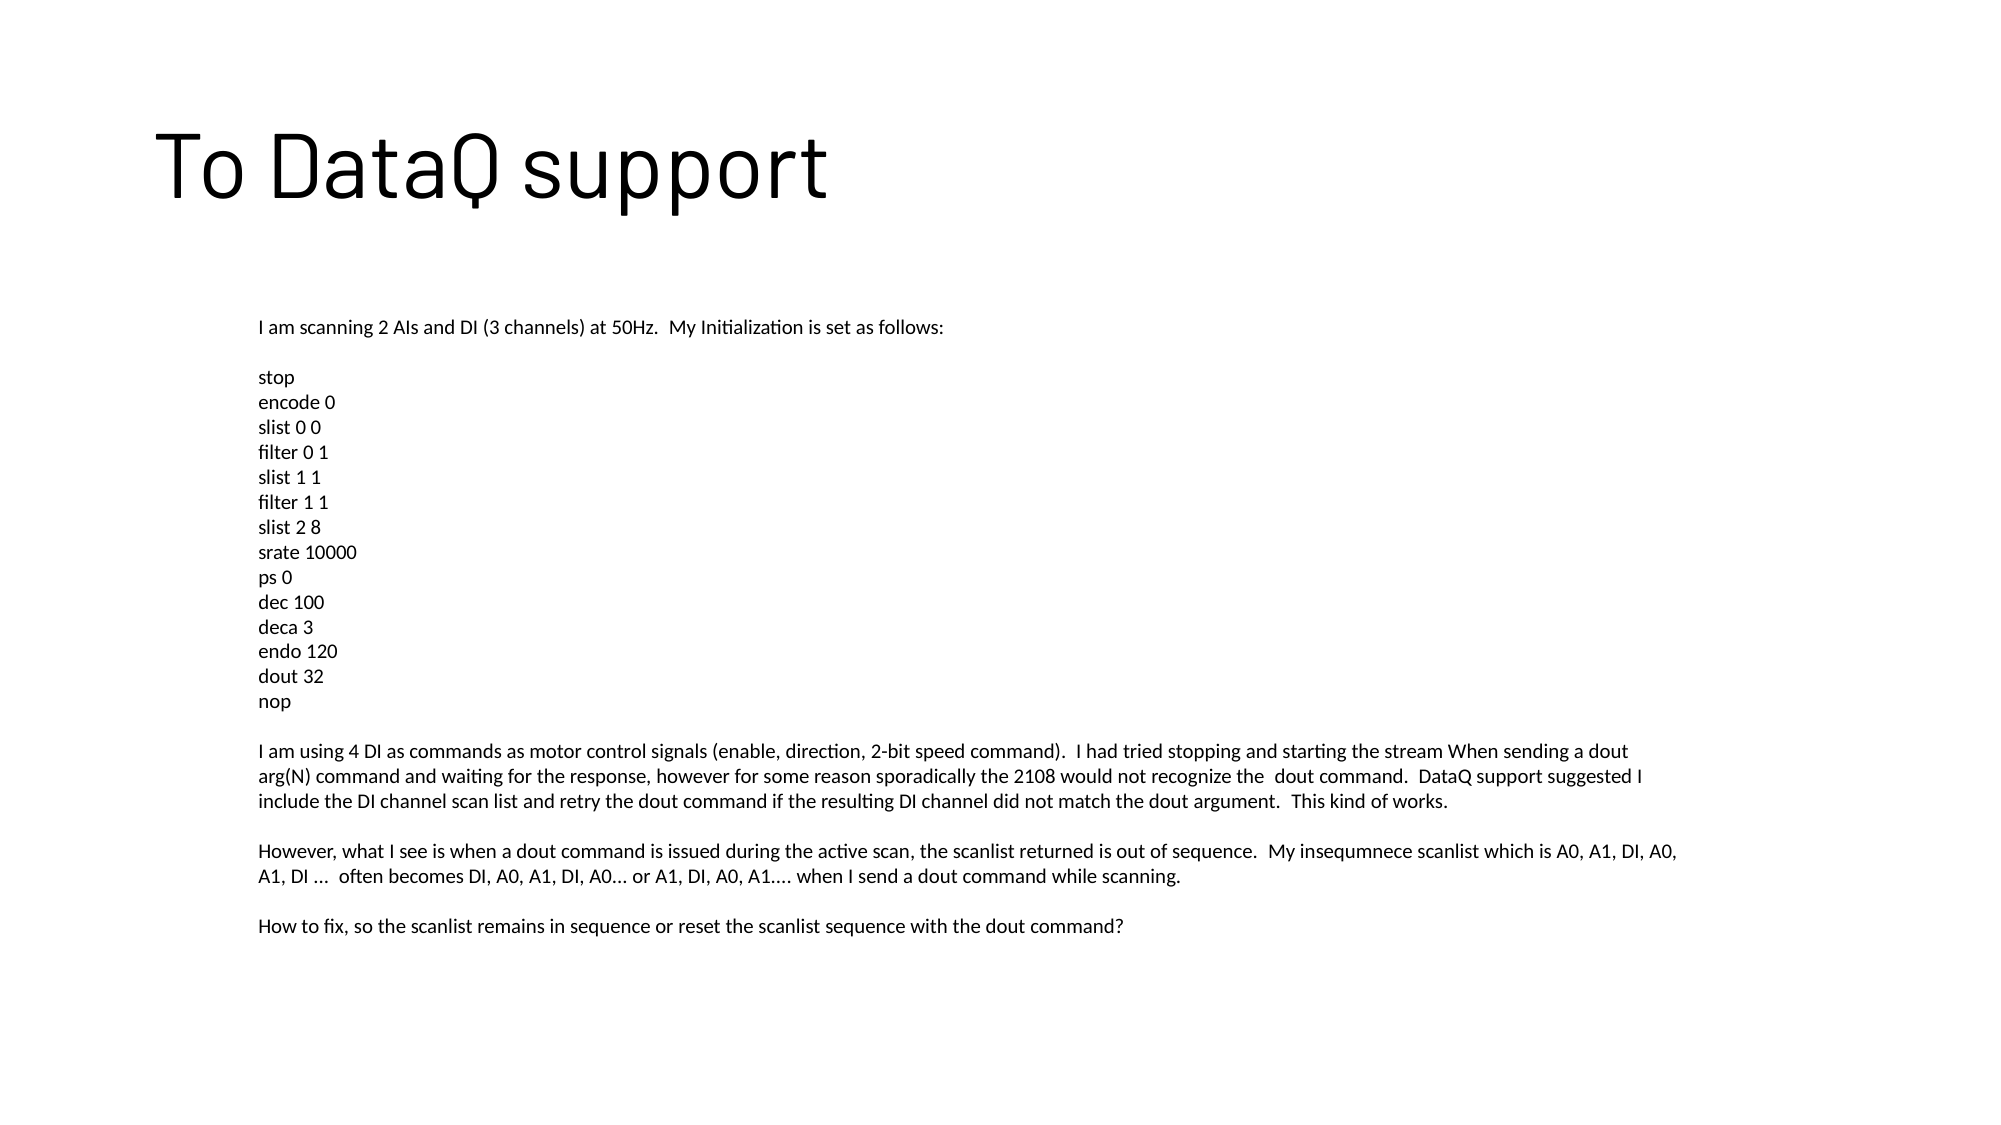

# To DataQ support
I am scanning 2 AIs and DI (3 channels) at 50Hz.  My Initialization is set as follows:
stop
encode 0
slist 0 0
filter 0 1
slist 1 1
filter 1 1
slist 2 8
srate 10000
ps 0
dec 100
deca 3
endo 120
dout 32
nop

I am using 4 DI as commands as motor control signals (enable, direction, 2-bit speed command).  I had tried stopping and starting the stream When sending a dout arg(N) command and waiting for the response, however for some reason sporadically the 2108 would not recognize the  dout command.  DataQ support suggested I include the DI channel scan list and retry the dout command if the resulting DI channel did not match the dout argument.  This kind of works.

However, what I see is when a dout command is issued during the active scan, the scanlist returned is out of sequence.  My insequmnece scanlist which is A0, A1, DI, A0, A1, DI ...  often becomes DI, A0, A1, DI, A0... or A1, DI, A0, A1.... when I send a dout command while scanning.
How to fix, so the scanlist remains in sequence or reset the scanlist sequence with the dout command?